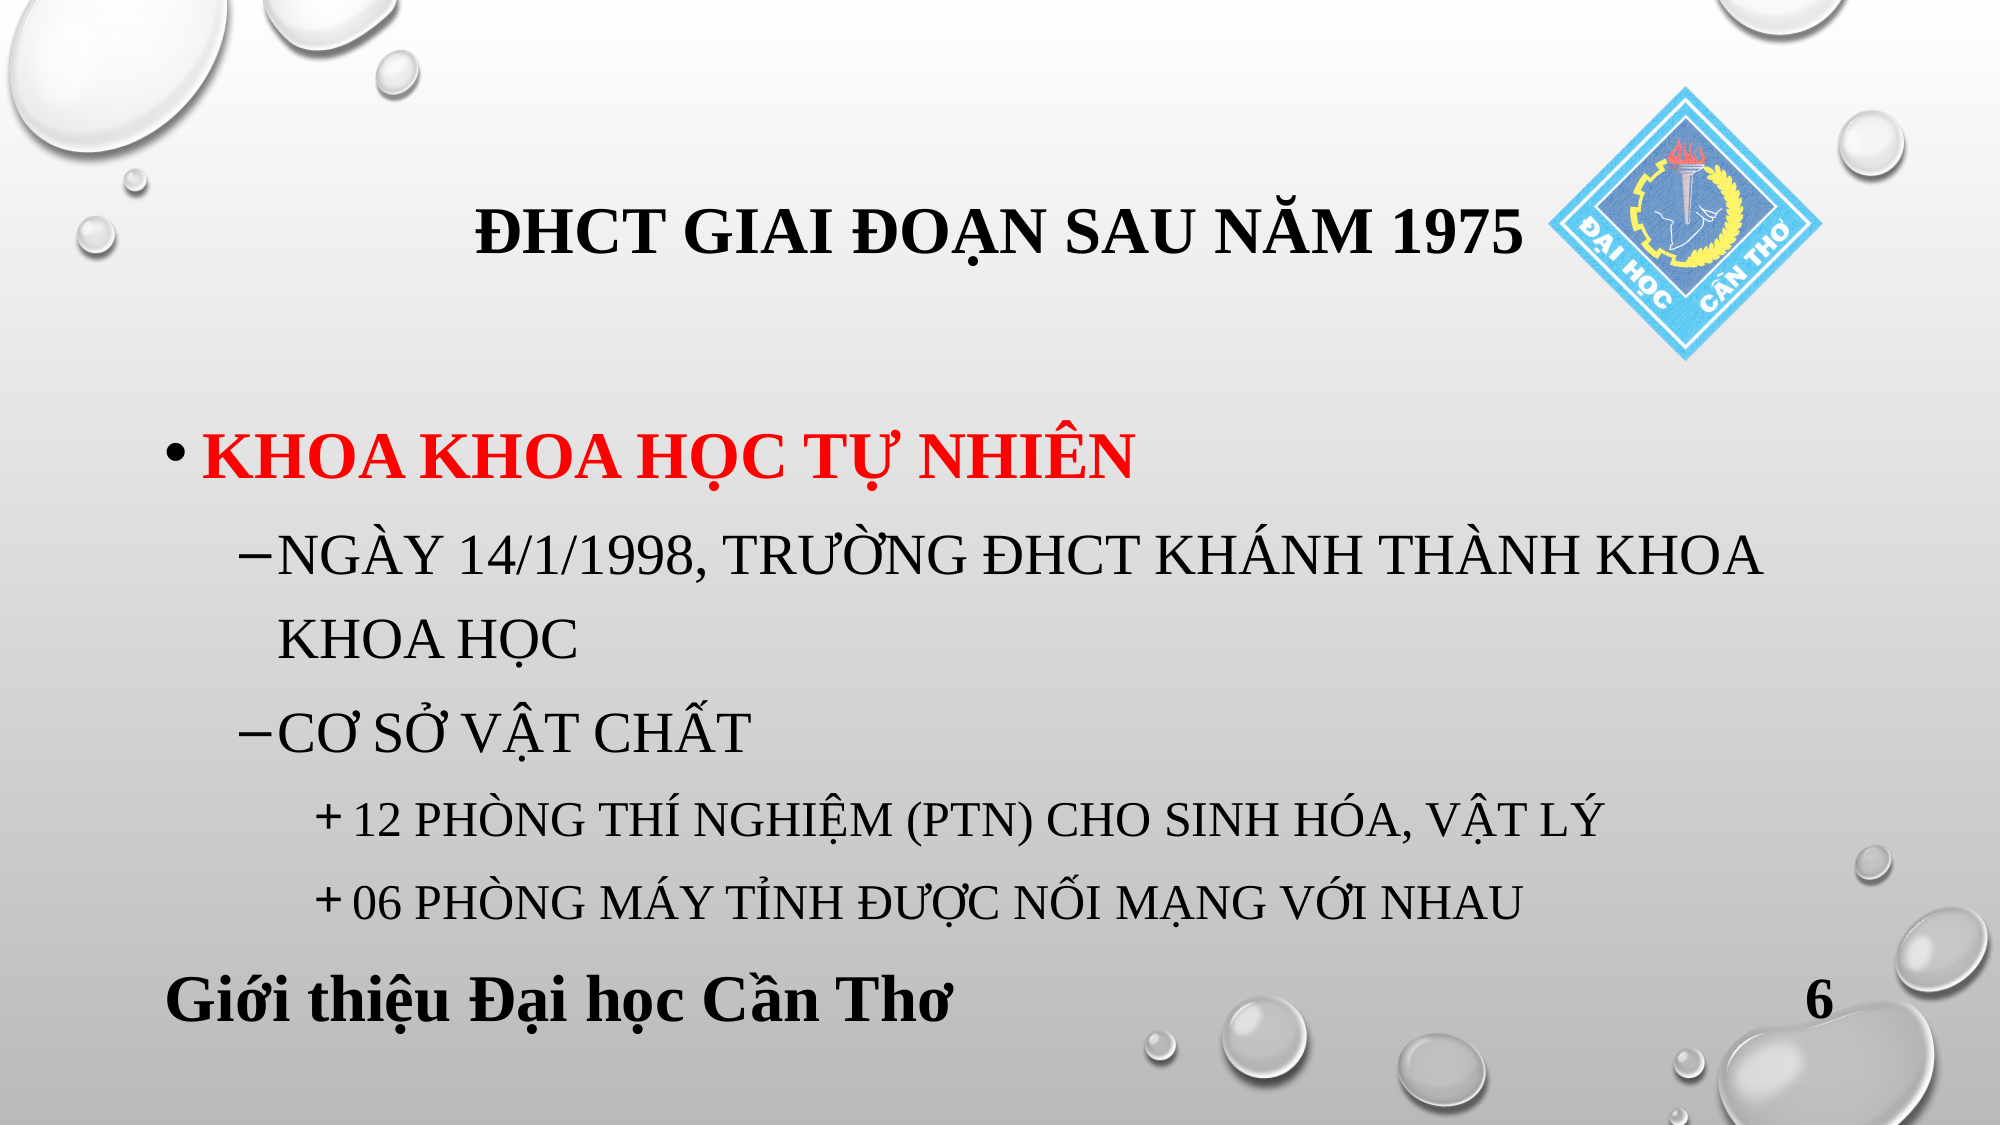

# ĐHCT GIAI ĐOẠN SAU NĂM 1975
KHOA KHOA HỌC TỰ NHIÊN
NGÀY 14/1/1998, TRƯỜNG ĐHCT KHÁNH THÀNH KHOA KHOA HỌC
CƠ SỞ VẬT CHẤT
12 PHÒNG THÍ NGHIỆM (PTN) CHO SINH HÓA, VẬT LÝ
06 PHÒNG MÁY TỈNH ĐƯỢC NỐI MẠNG VỚI NHAU
Giới thiệu Đại học Cần Thơ
6